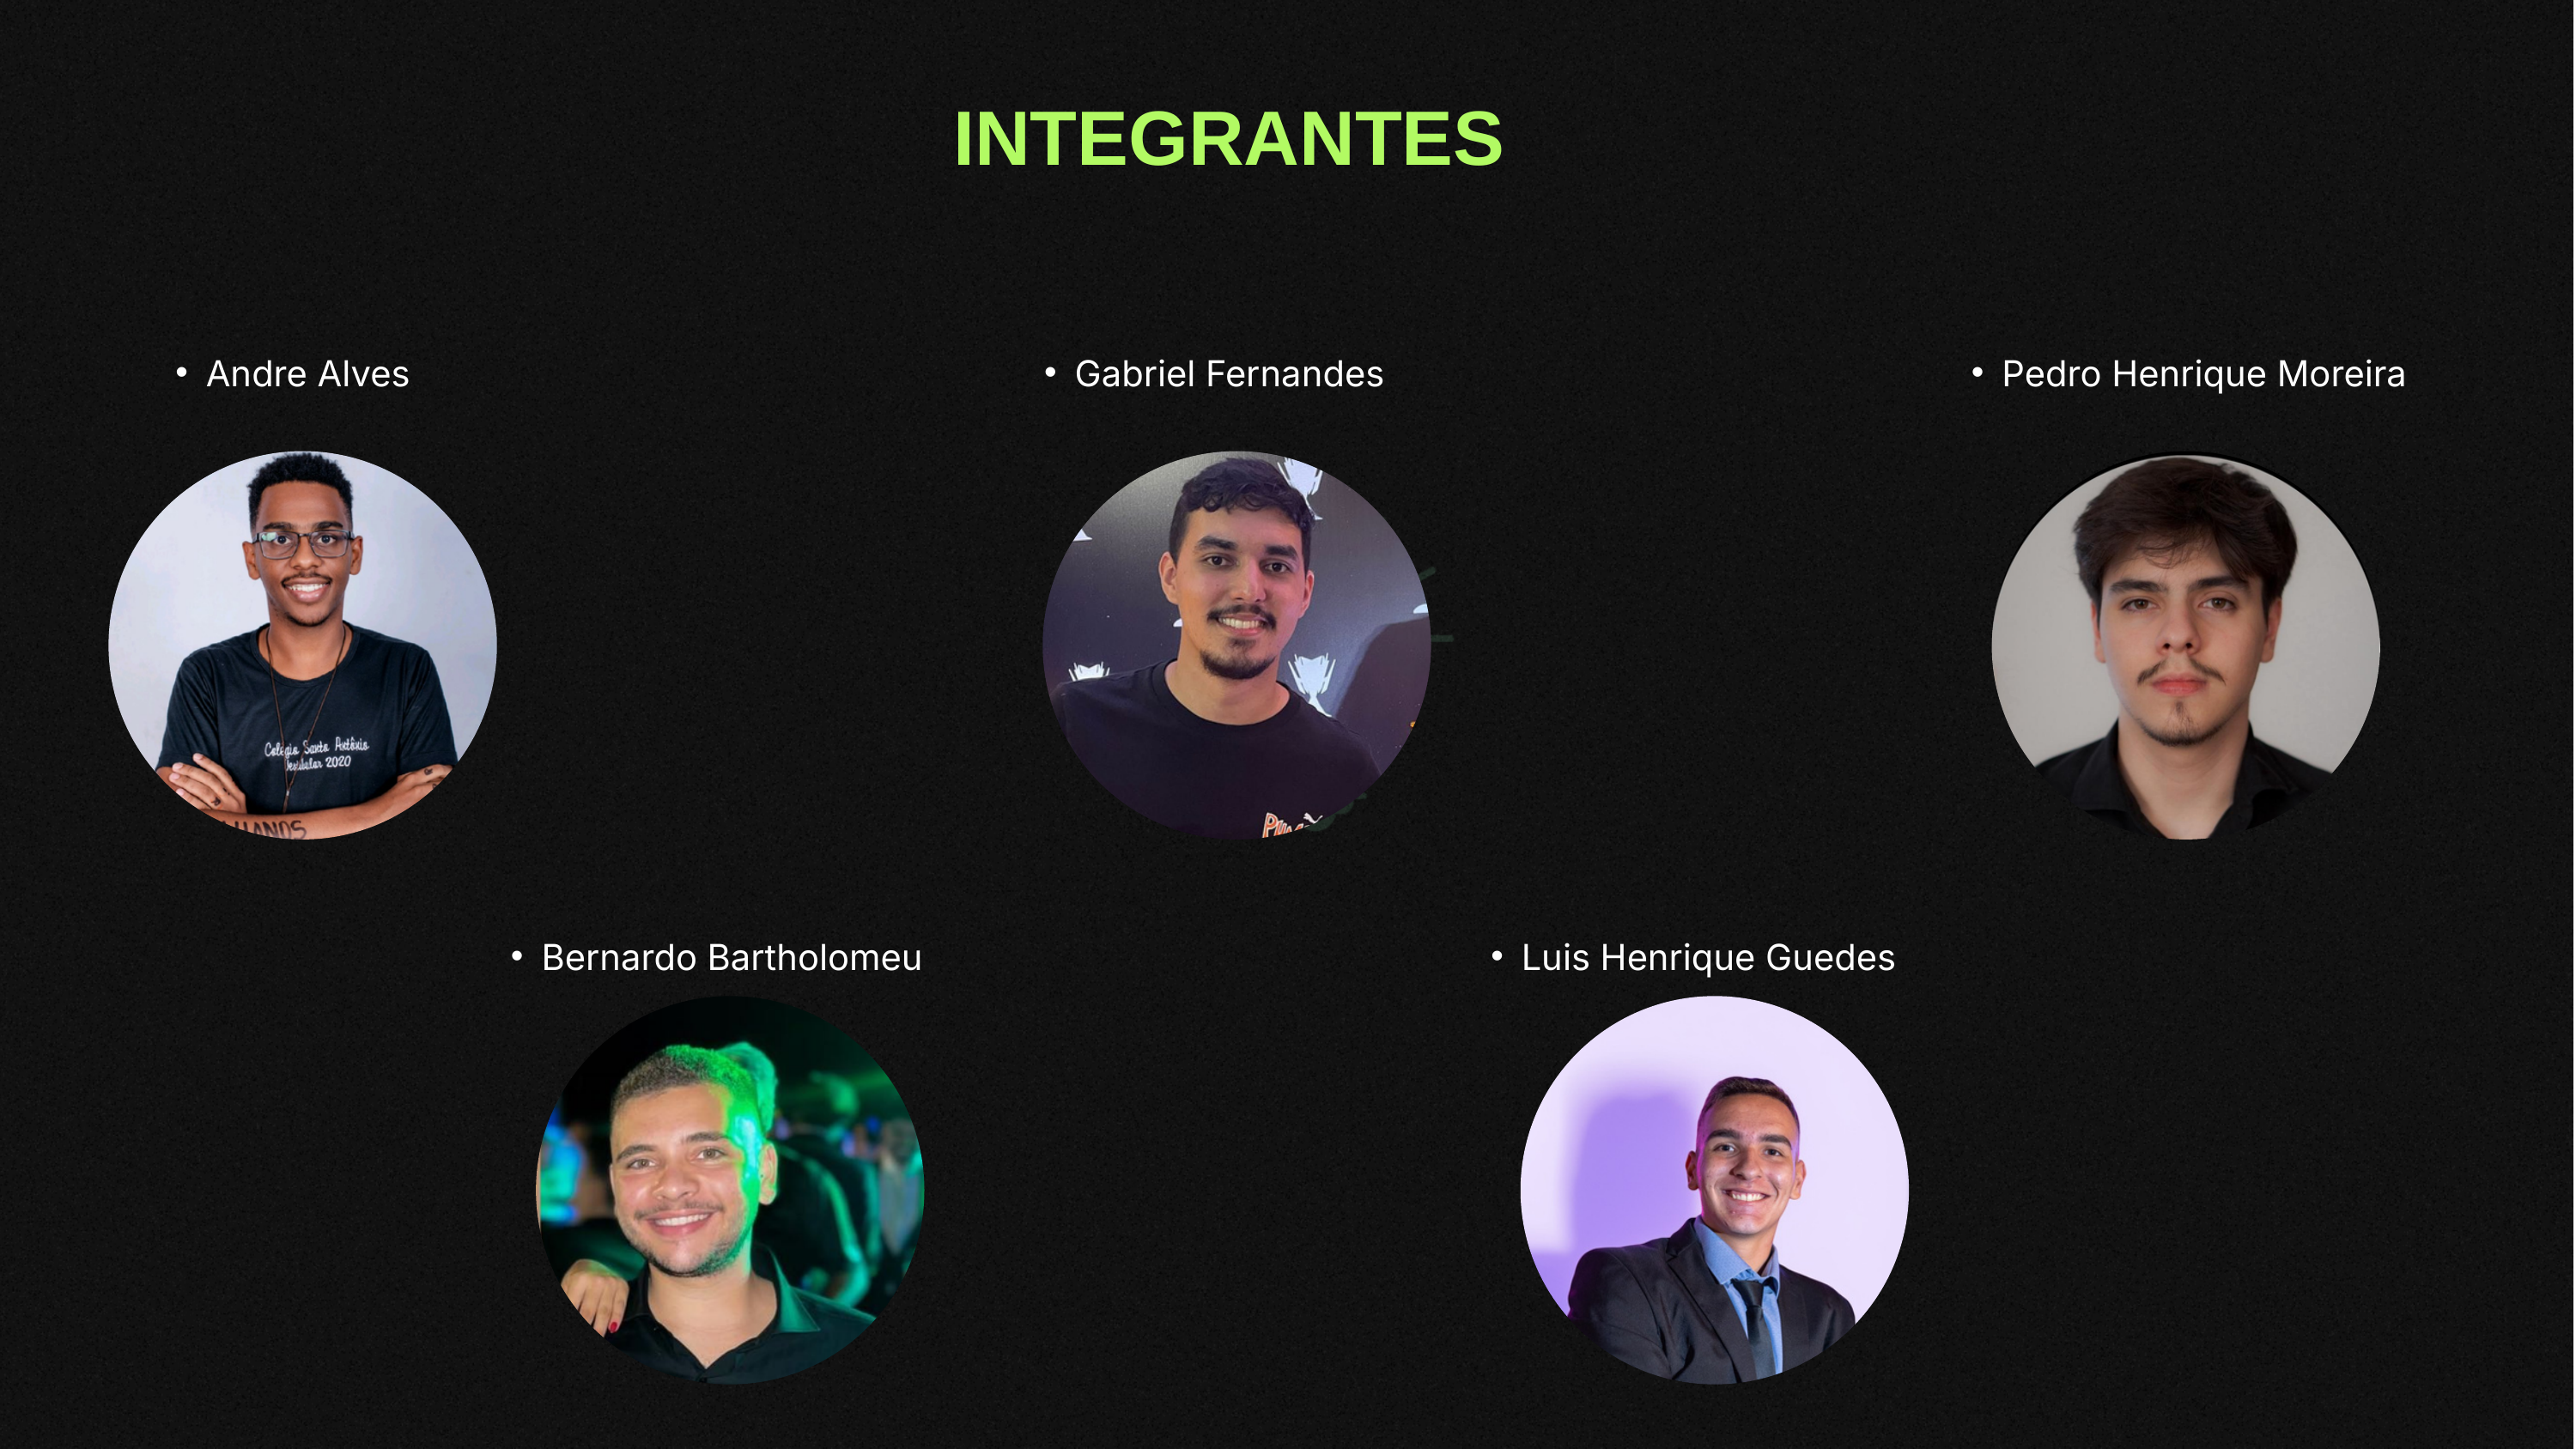

INTEGRANTES
Andre Alves
Gabriel Fernandes
Pedro Henrique Moreira

Bernardo Bartholomeu
Luis Henrique Guedes